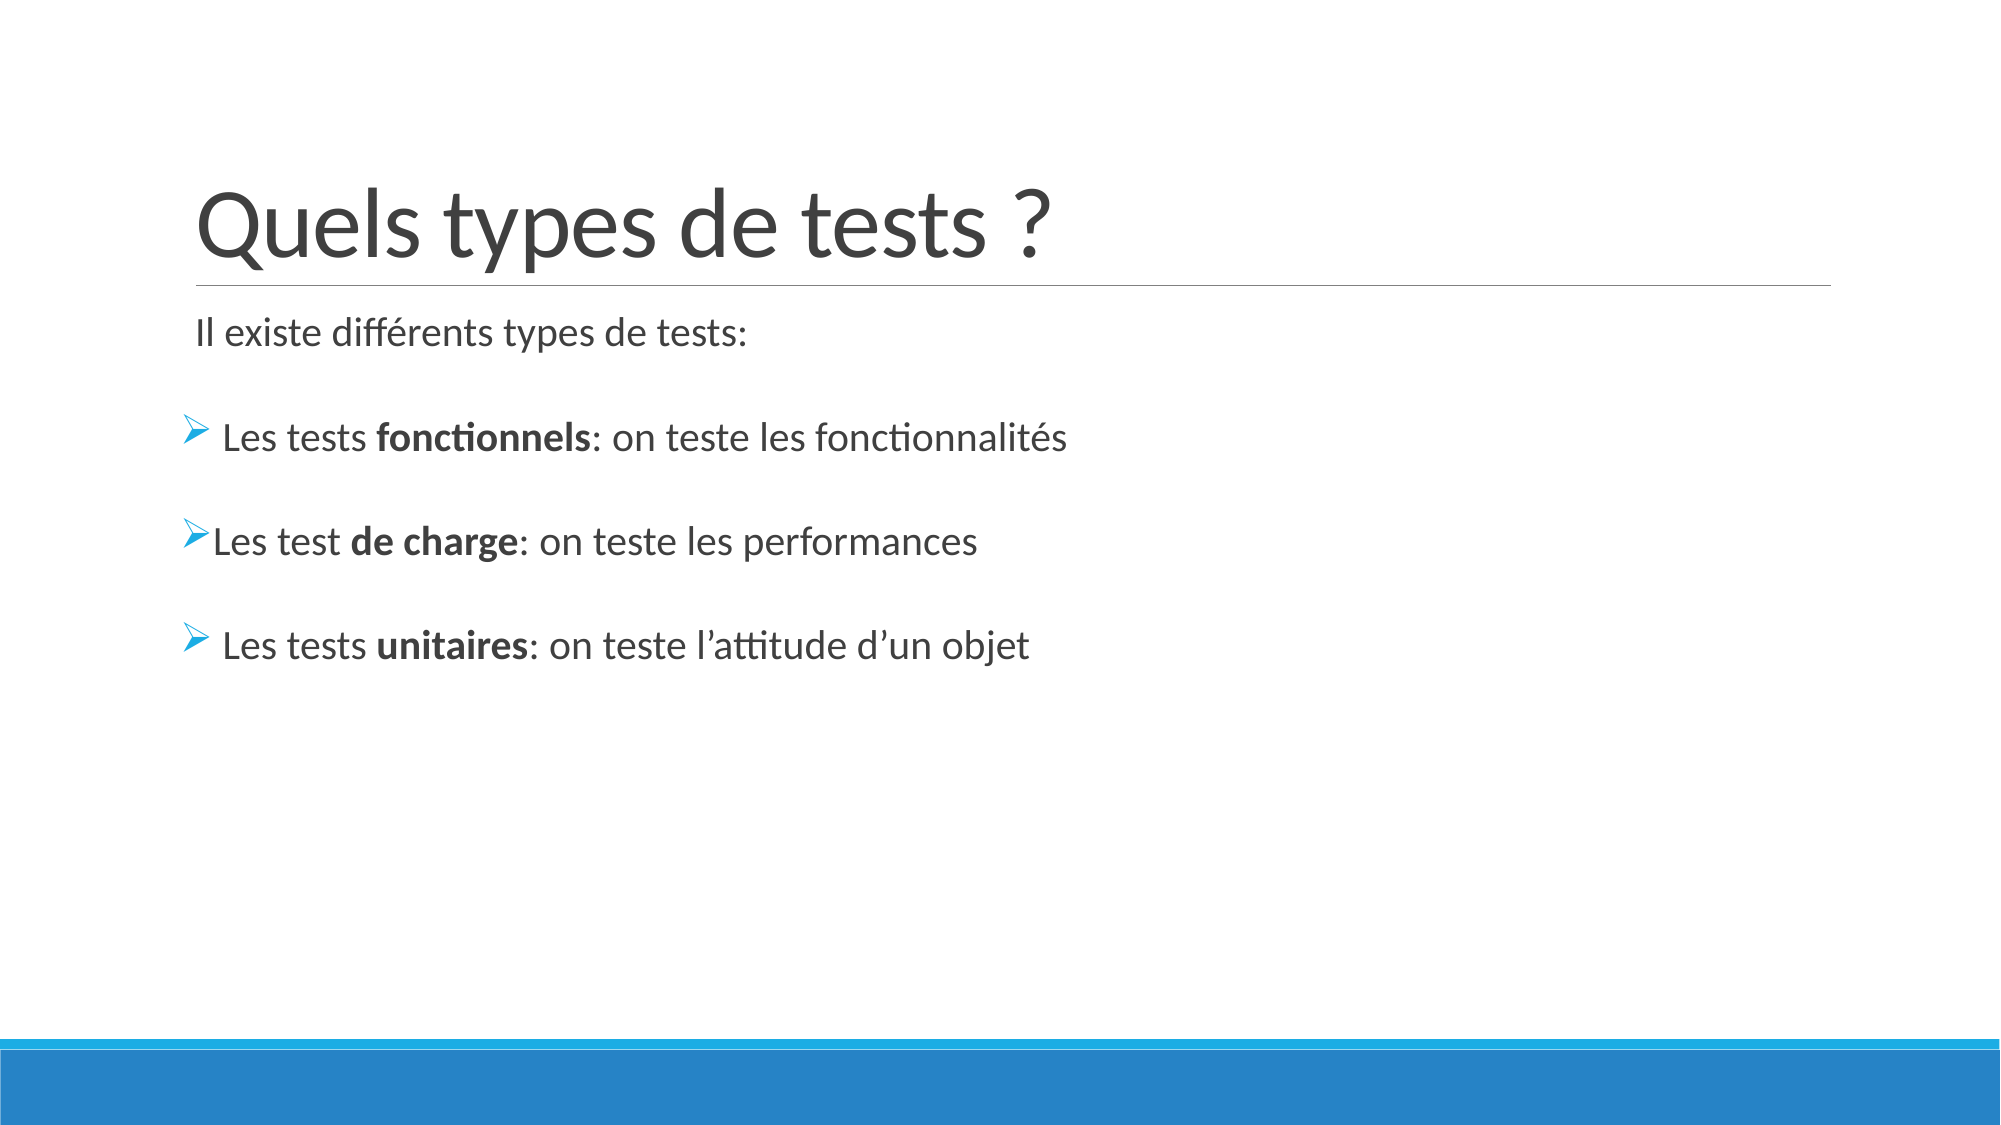

# Quels types de tests ?
Il existe différents types de tests:
 Les tests fonctionnels: on teste les fonctionnalités
Les test de charge: on teste les performances
 Les tests unitaires: on teste l’attitude d’un objet